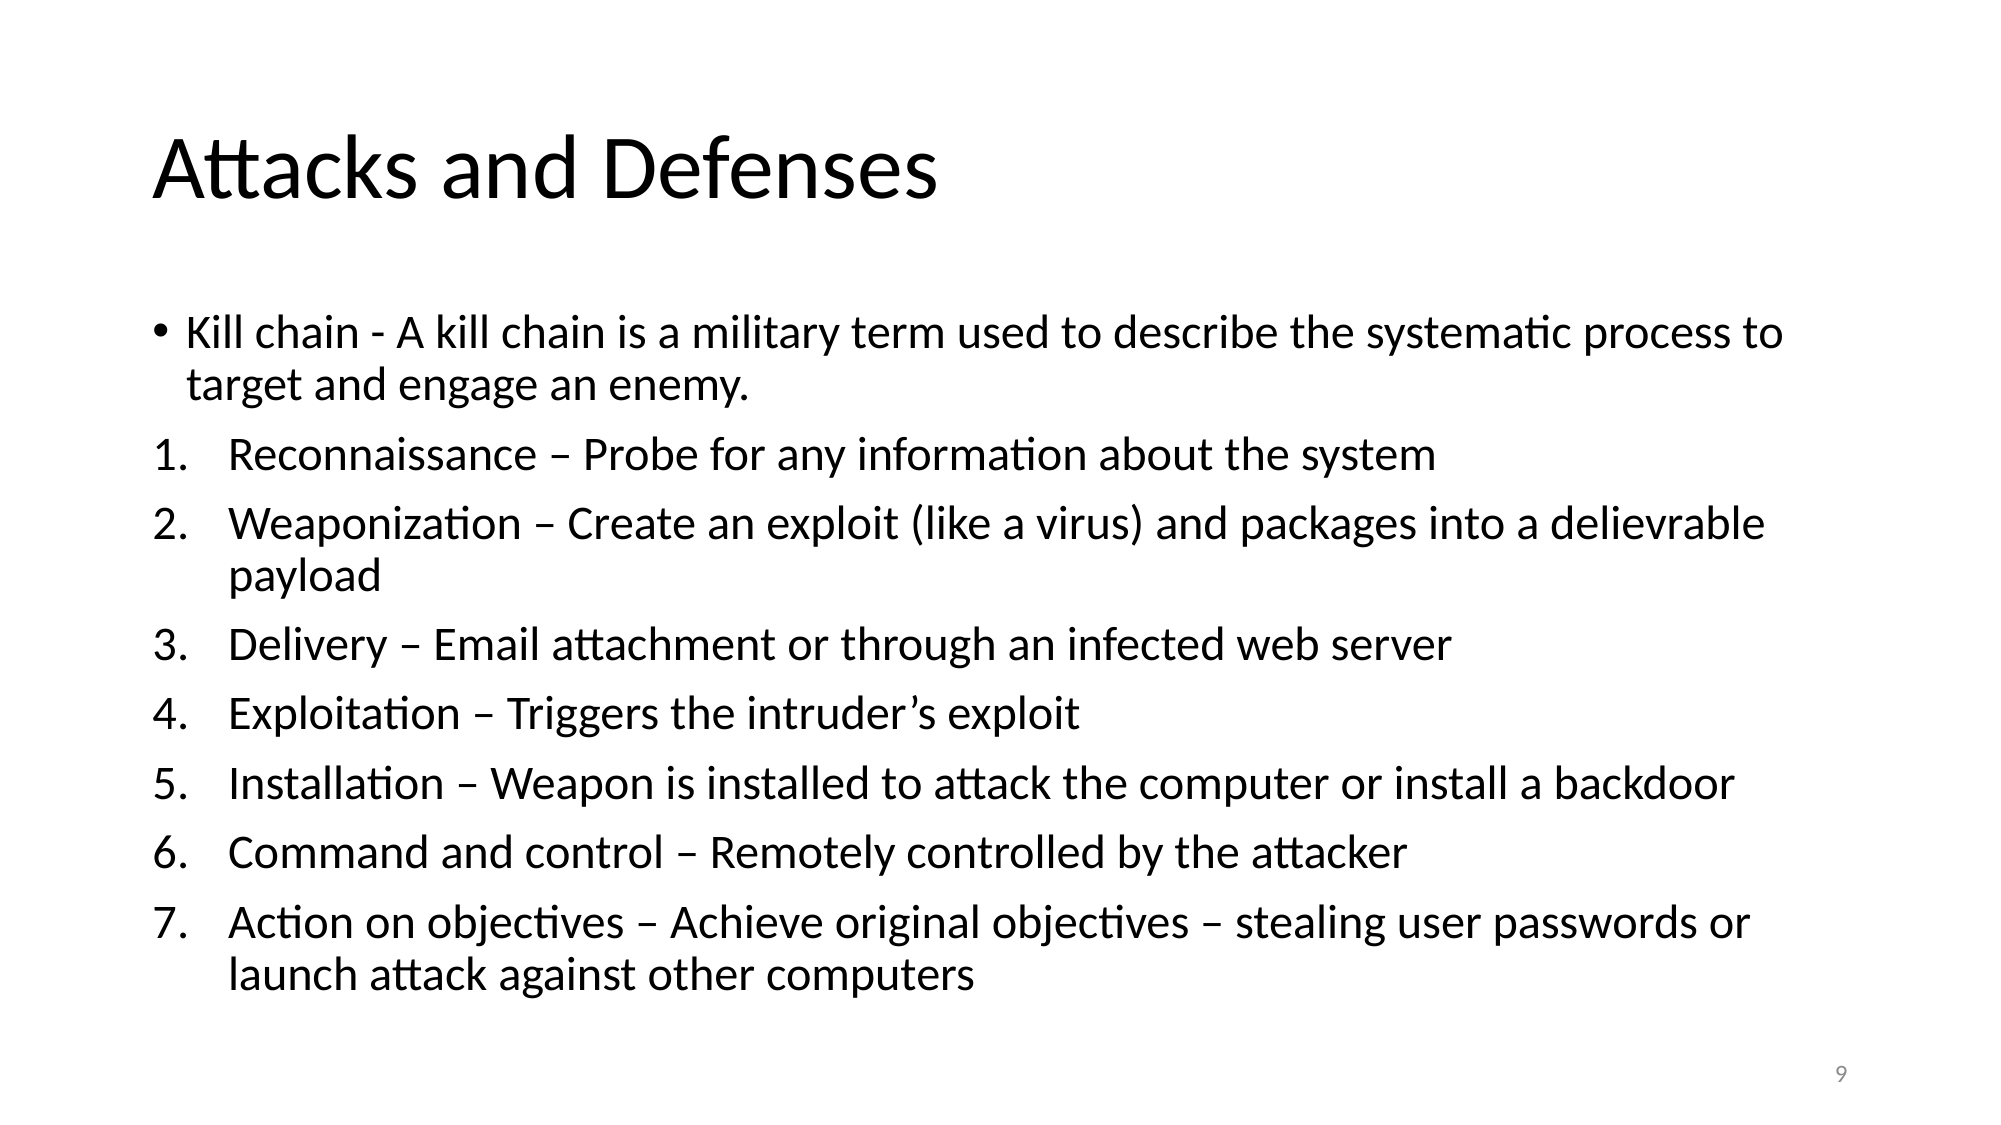

# Attacks and Defenses
Kill chain - A kill chain is a military term used to describe the systematic process to target and engage an enemy.
Reconnaissance – Probe for any information about the system
Weaponization – Create an exploit (like a virus) and packages into a delievrable payload
Delivery – Email attachment or through an infected web server
Exploitation – Triggers the intruder’s exploit
Installation – Weapon is installed to attack the computer or install a backdoor
Command and control – Remotely controlled by the attacker
Action on objectives – Achieve original objectives – stealing user passwords or launch attack against other computers
9